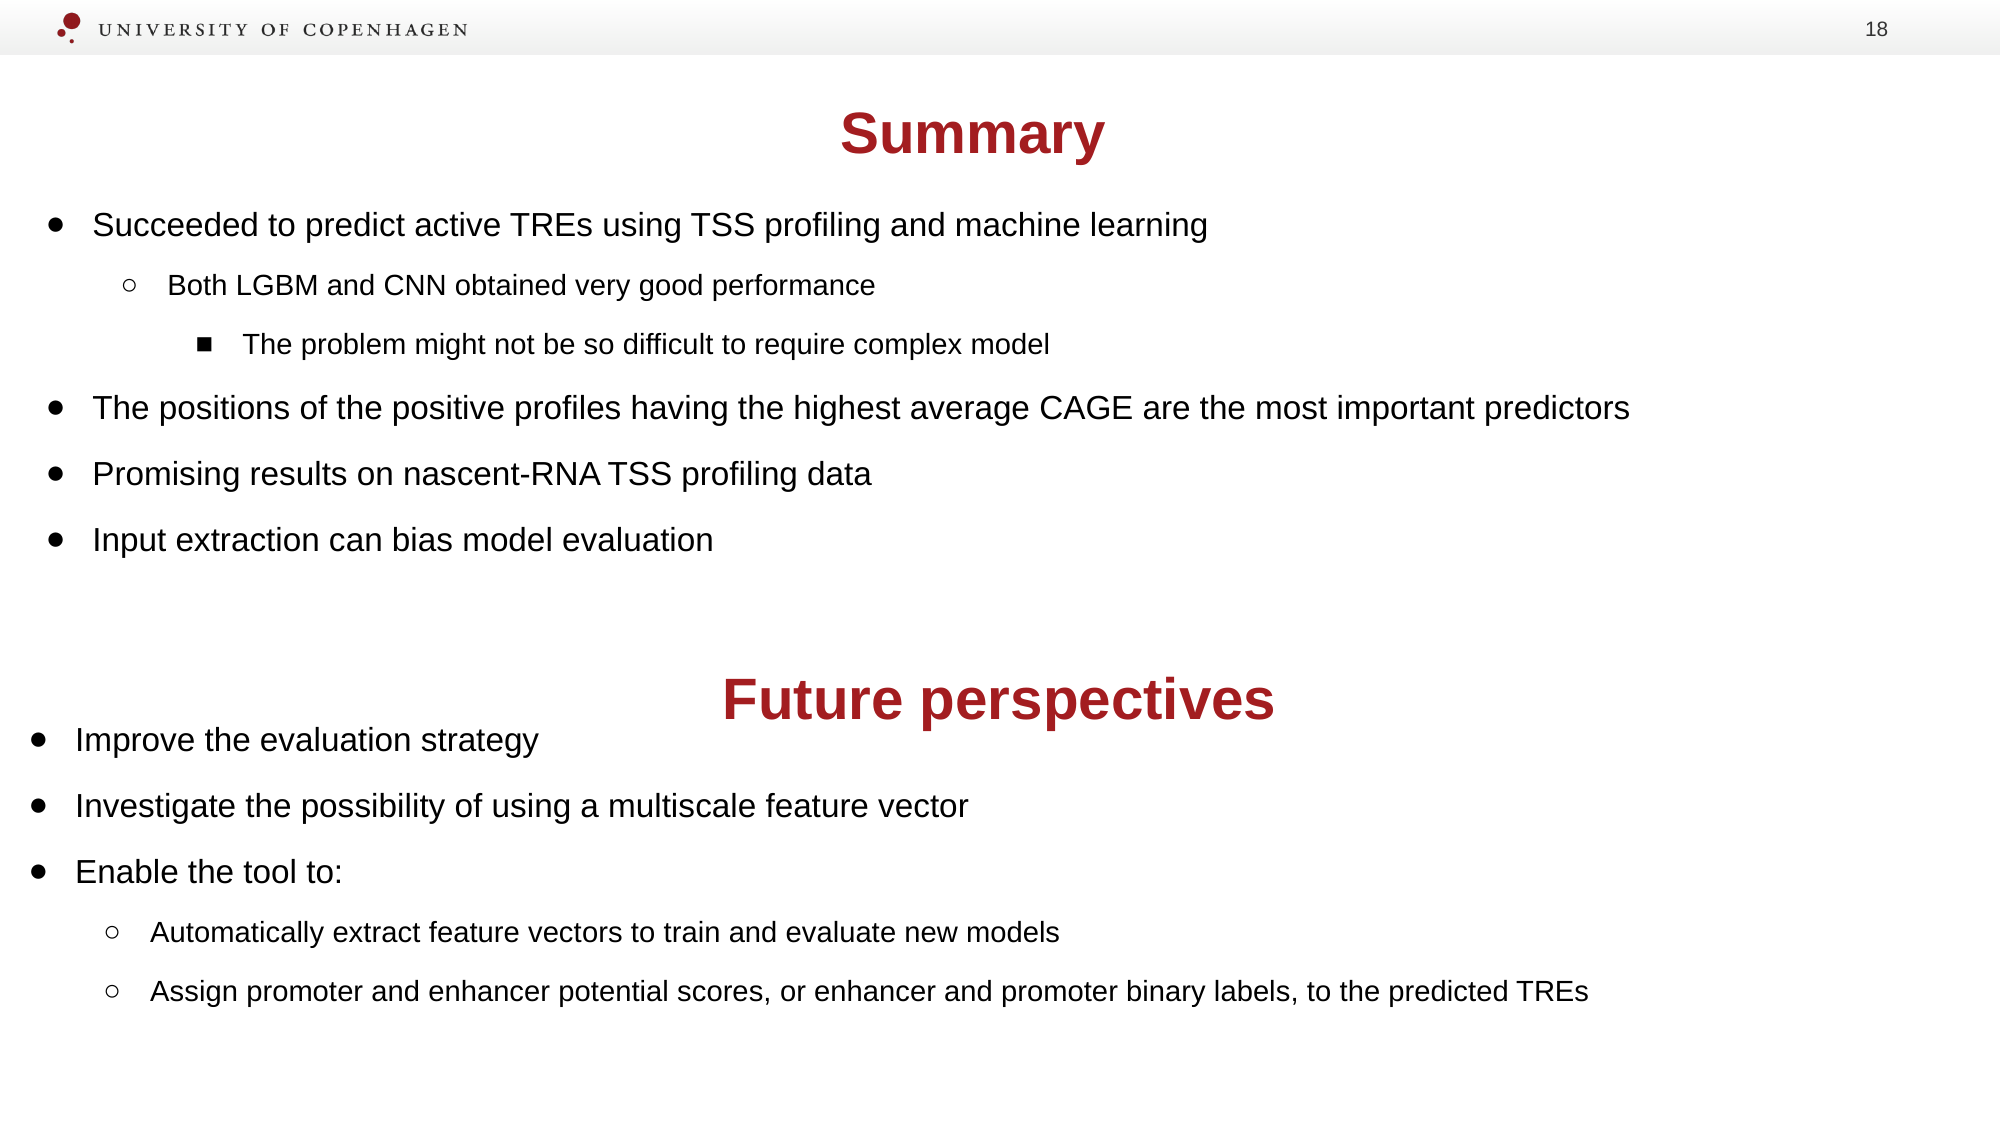

18
Summary

Succeeded to predict active TREs using TSS profiling and machine learning
Both LGBM and CNN obtained very good performance
The problem might not be so difficult to require complex model
The positions of the positive profiles having the highest average CAGE are the most important predictors
Promising results on nascent-RNA TSS profiling data
Input extraction can bias model evaluation

Future perspectives

Improve the evaluation strategy
Investigate the possibility of using a multiscale feature vector
Enable the tool to:
Automatically extract feature vectors to train and evaluate new models
Assign promoter and enhancer potential scores, or enhancer and promoter binary labels, to the predicted TREs